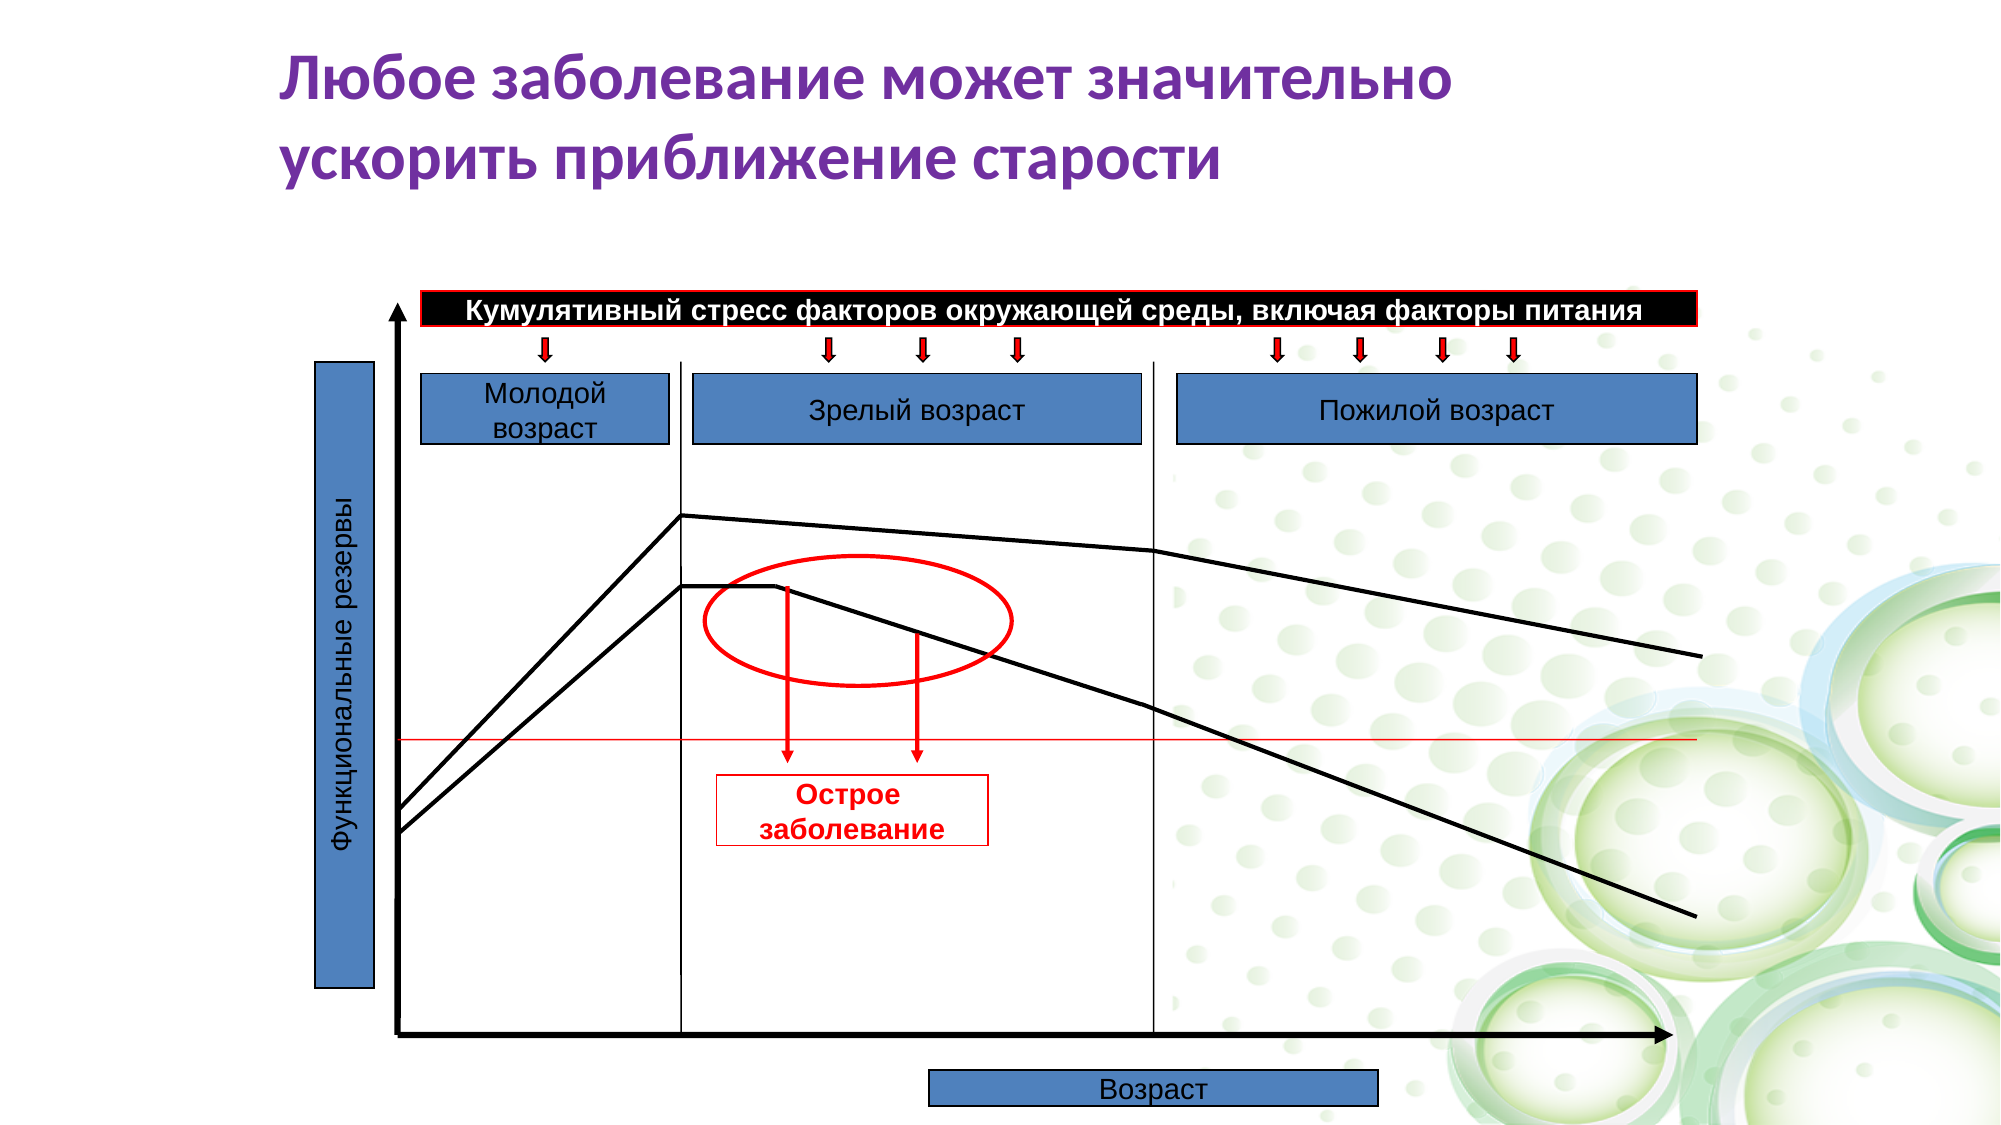

# Любое заболевание может значительно ускорить приближение старости
Кумулятивный стресс факторов окружающей среды, включая факторы питания

Функциональные резервы

Молодой
возраст
Зрелый возраст
Пожилой возраст

Острое
заболевание

Возраст